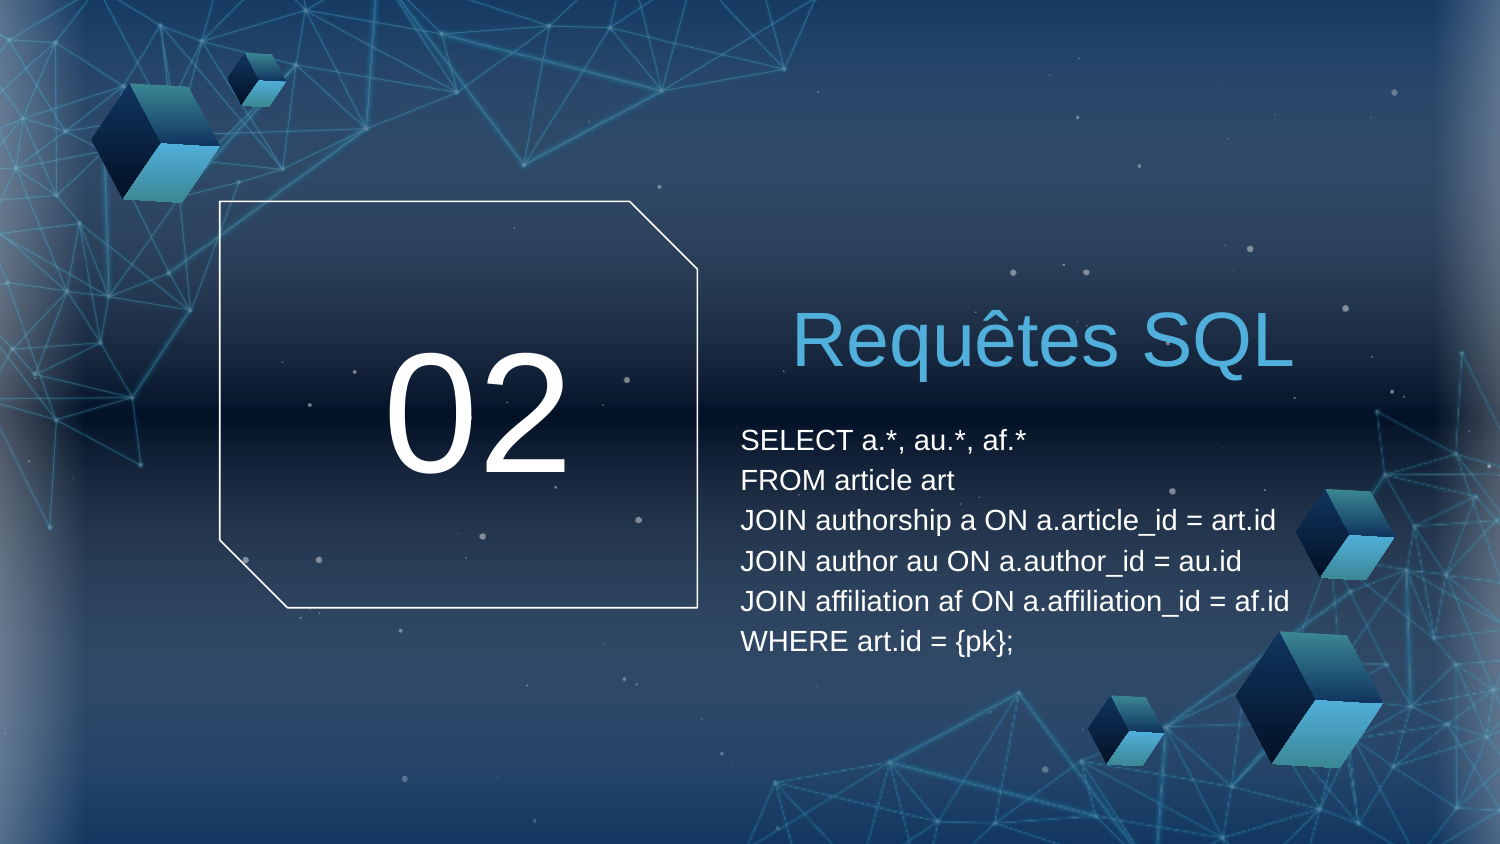

# Requêtes SQL
02
SELECT a.*, au.*, af.*
FROM article art
JOIN authorship a ON a.article_id = art.id
JOIN author au ON a.author_id = au.id
JOIN affiliation af ON a.affiliation_id = af.id
WHERE art.id = {pk};